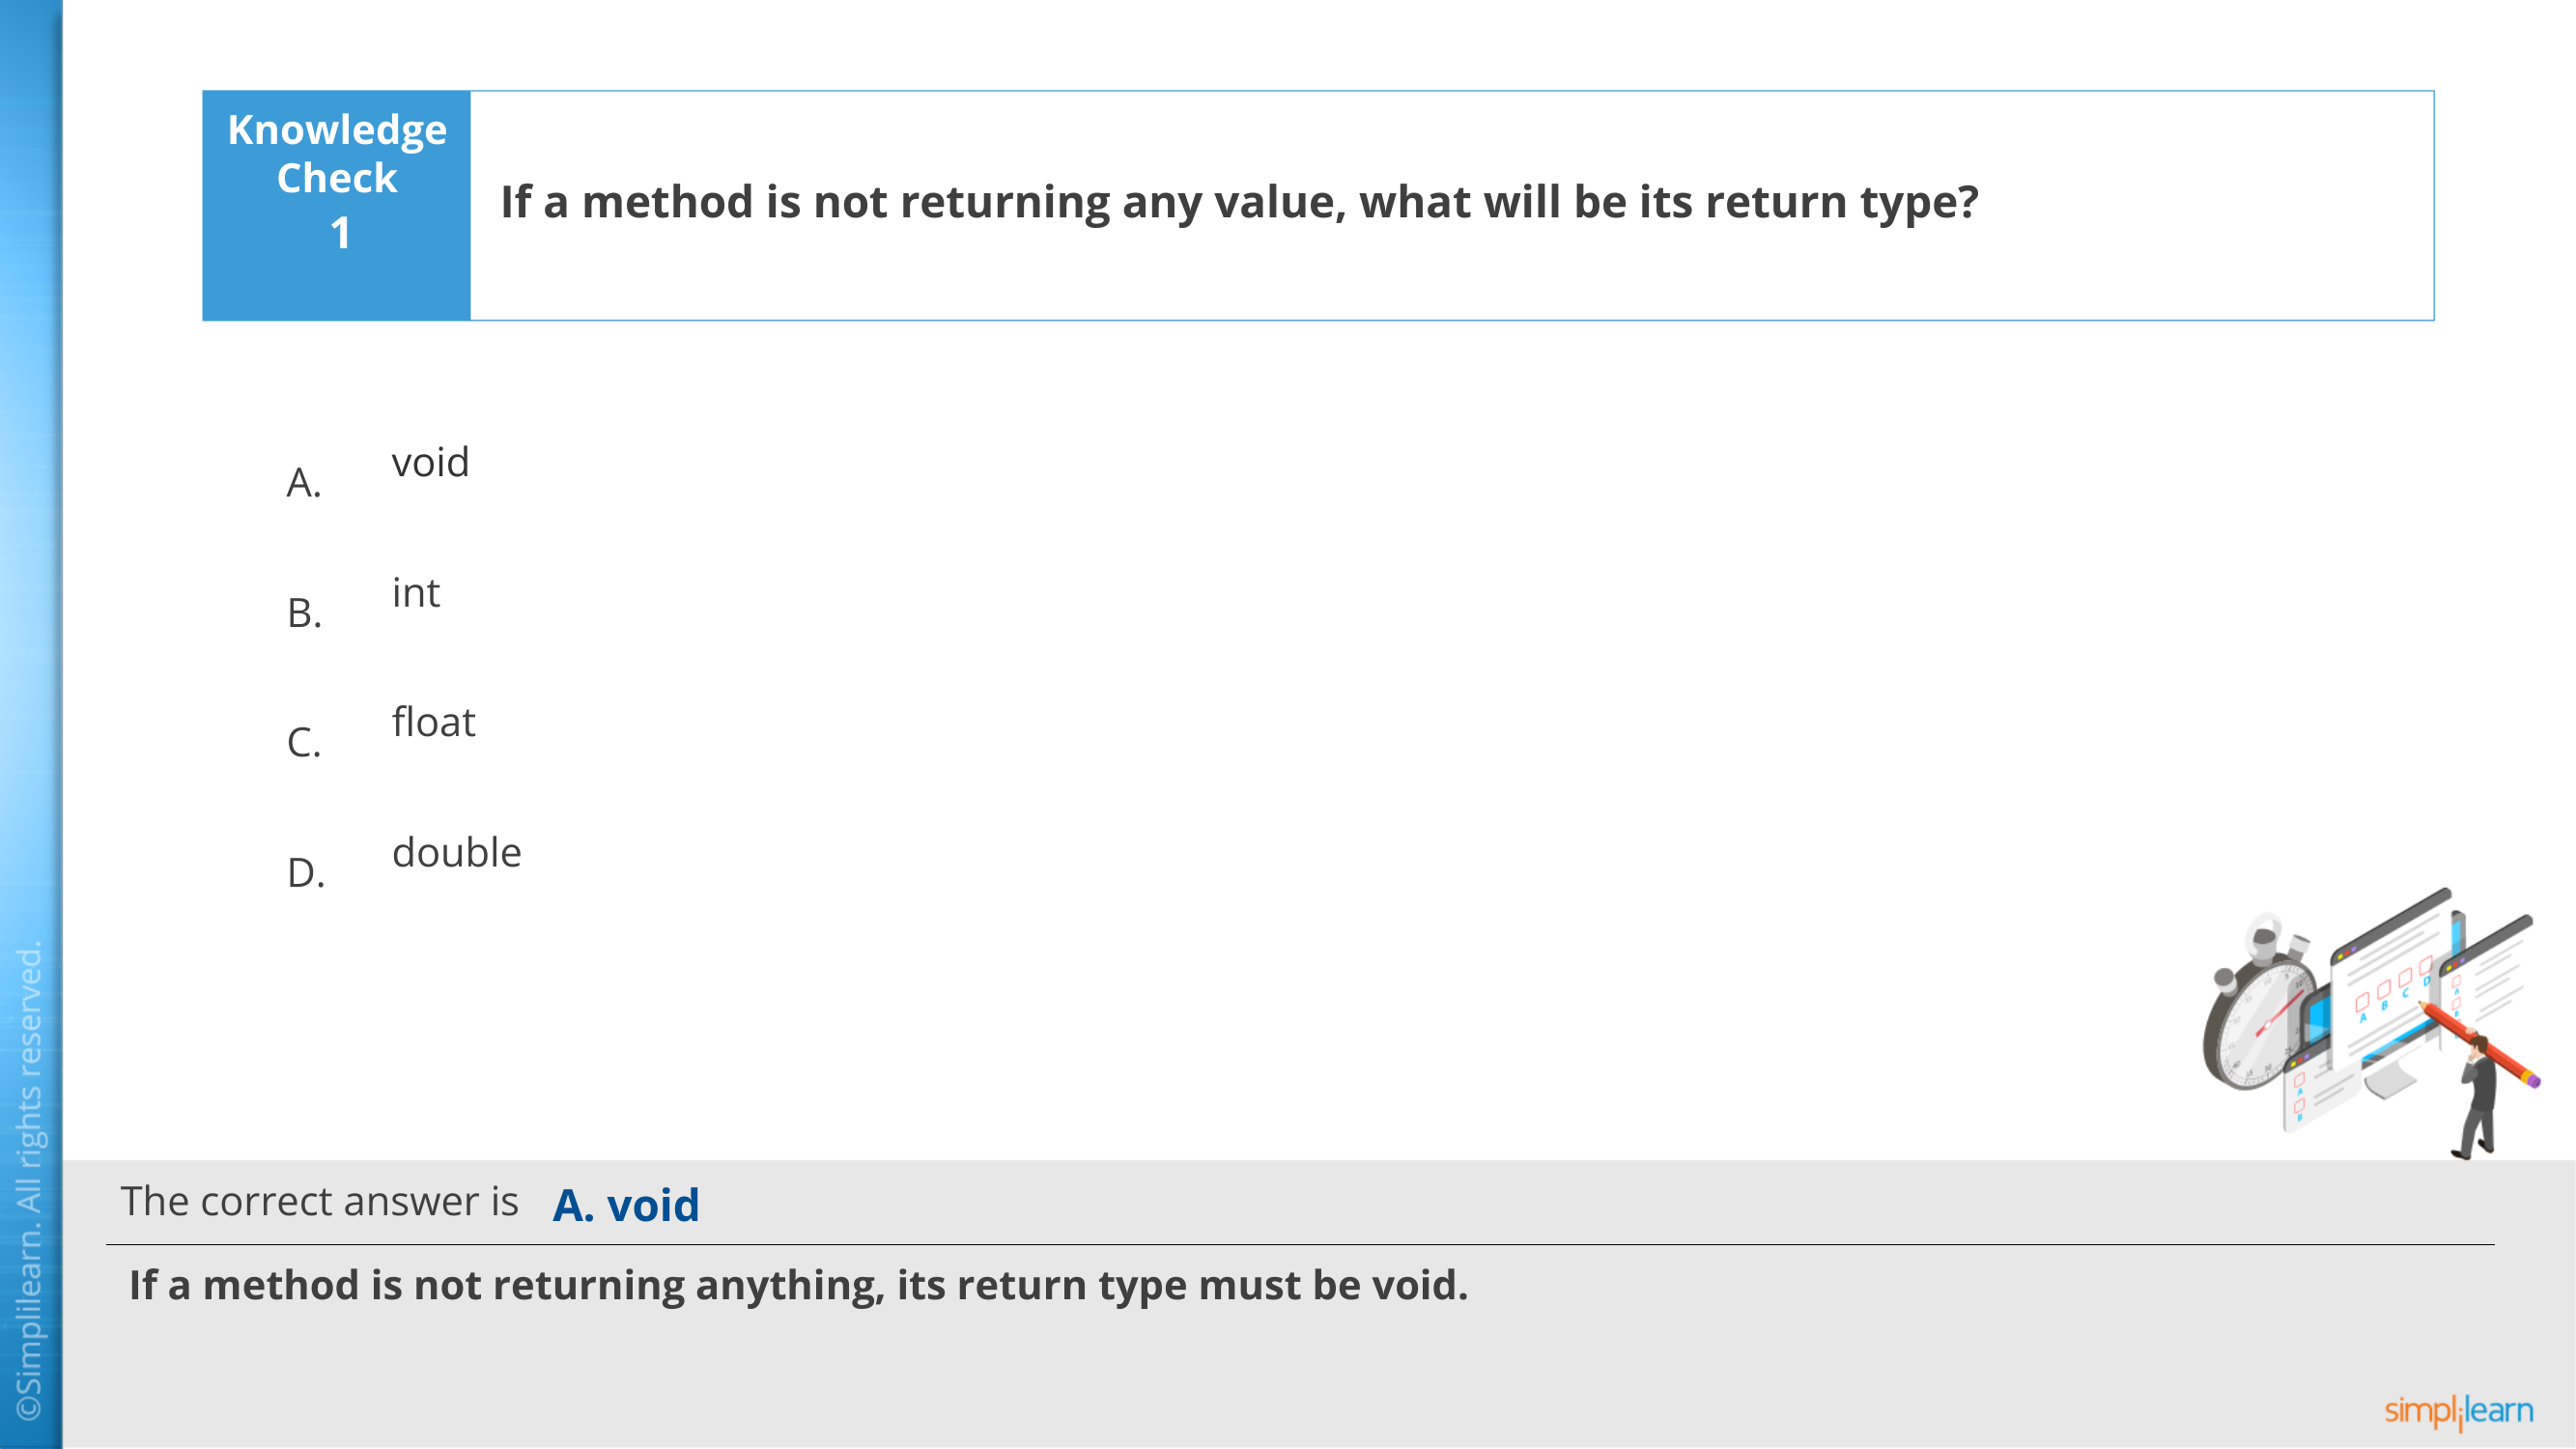

If a method is not returning any value, what will be its return type?
1
void
int
float
double
A. void
If a method is not returning anything, its return type must be void.